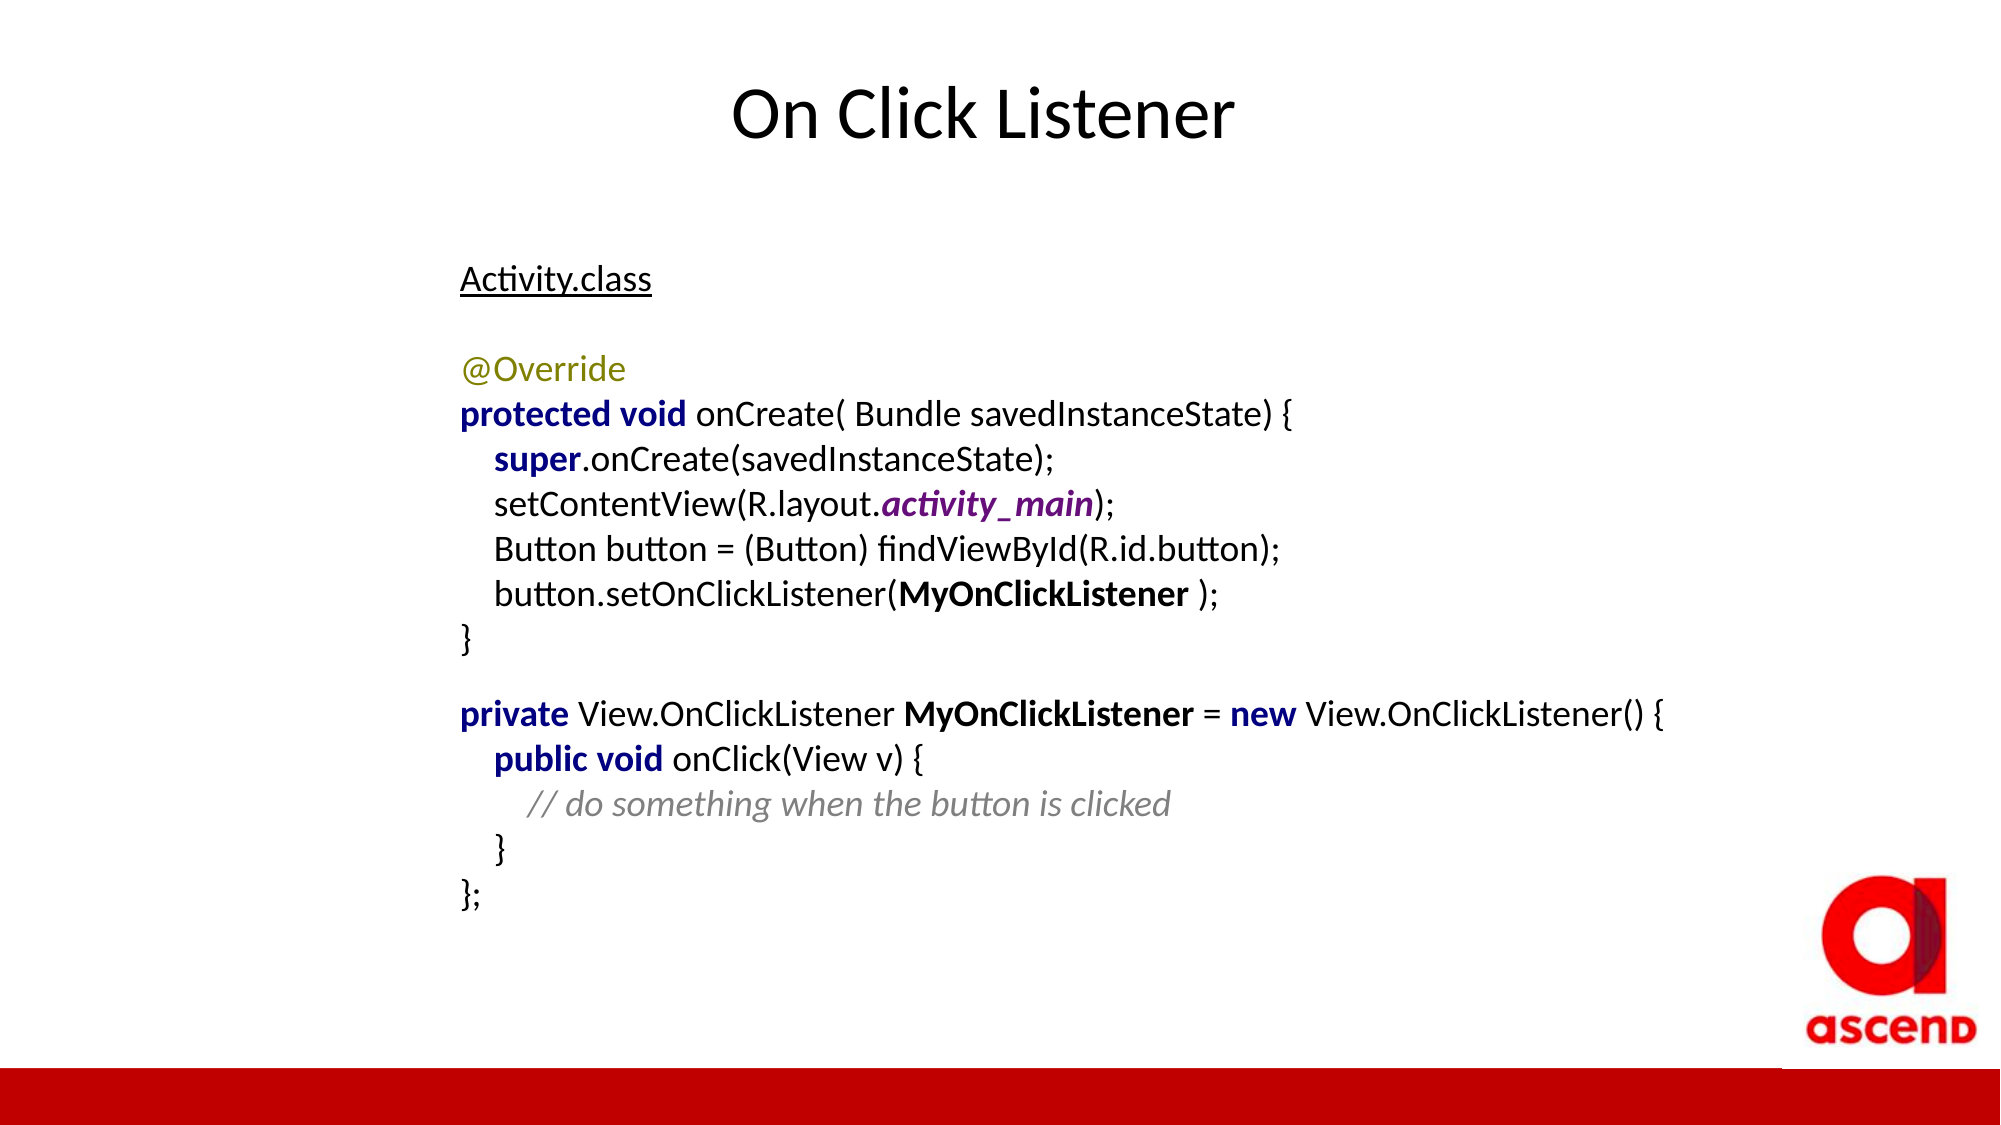

On Click Listener
Activity.class
@Override
protected void onCreate( Bundle savedInstanceState) {
    super.onCreate(savedInstanceState);
    setContentView(R.layout.activity_main);
    Button button = (Button) findViewById(R.id.button);
    button.setOnClickListener(MyOnClickListener );
}
private View.OnClickListener MyOnClickListener = new View.OnClickListener() {
    public void onClick(View v) {
        // do something when the button is clicked
    }
};